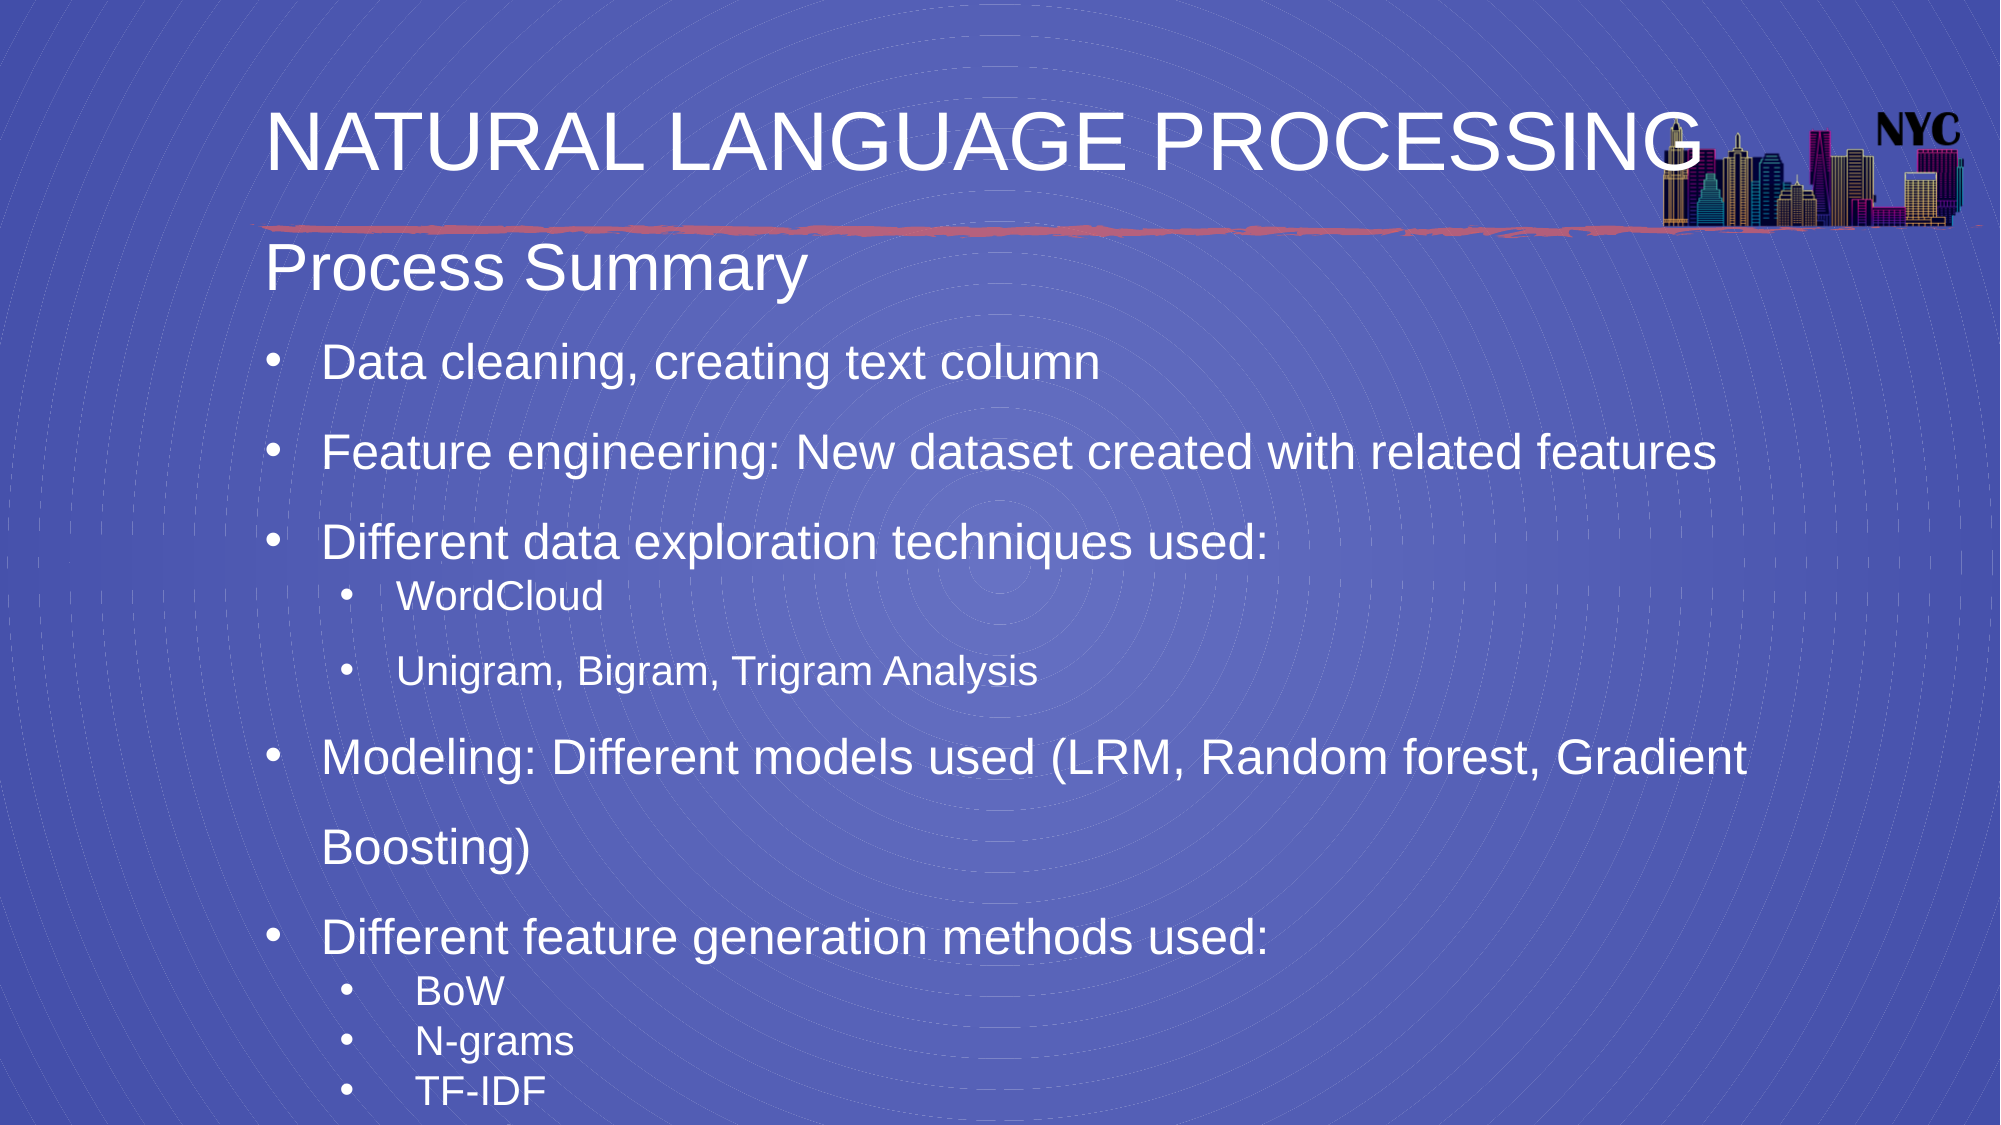

# NATURAL LANGUAGE PROCESSING
Process Summary
Data cleaning, creating text column
Feature engineering: New dataset created with related features
Different data exploration techniques used:
WordCloud
Unigram, Bigram, Trigram Analysis
Modeling: Different models used (LRM, Random forest, Gradient Boosting)
Different feature generation methods used:
BoW
N-grams
TF-IDF
Word2vec
CountVectorizer